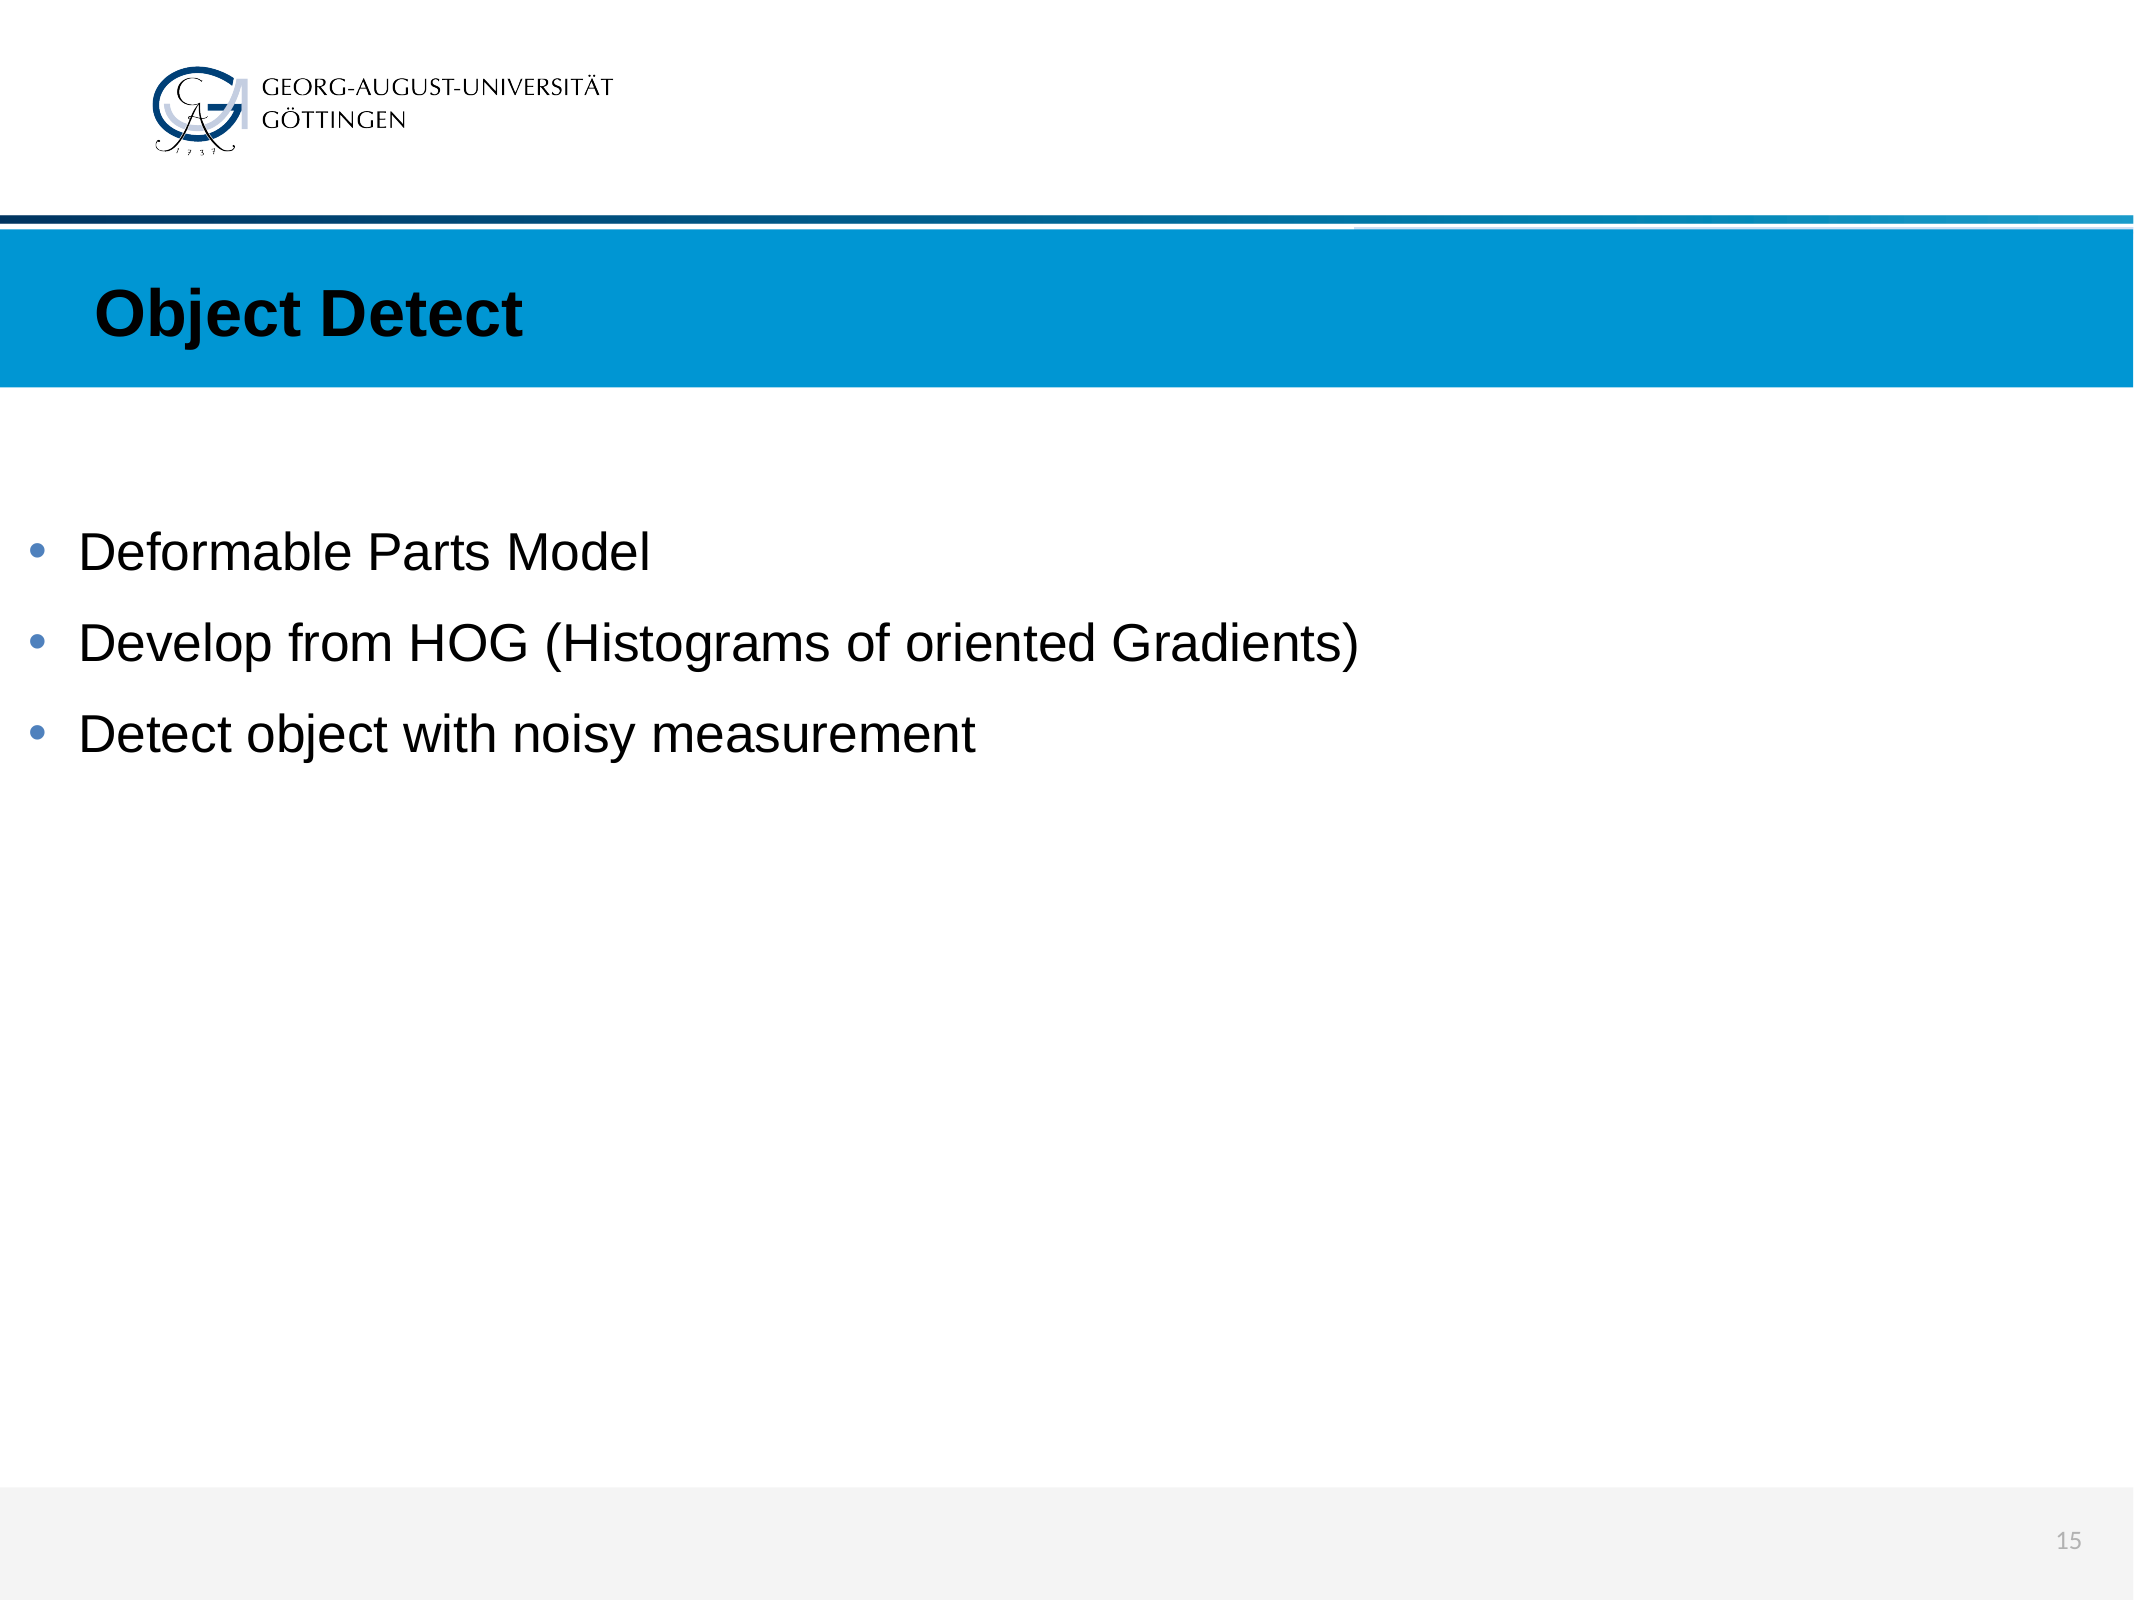

# Data Fsuion
Object Detect

Deformable Parts Model
Develop from HOG (Histograms of oriented Gradients)
Detect object with noisy measurement

15